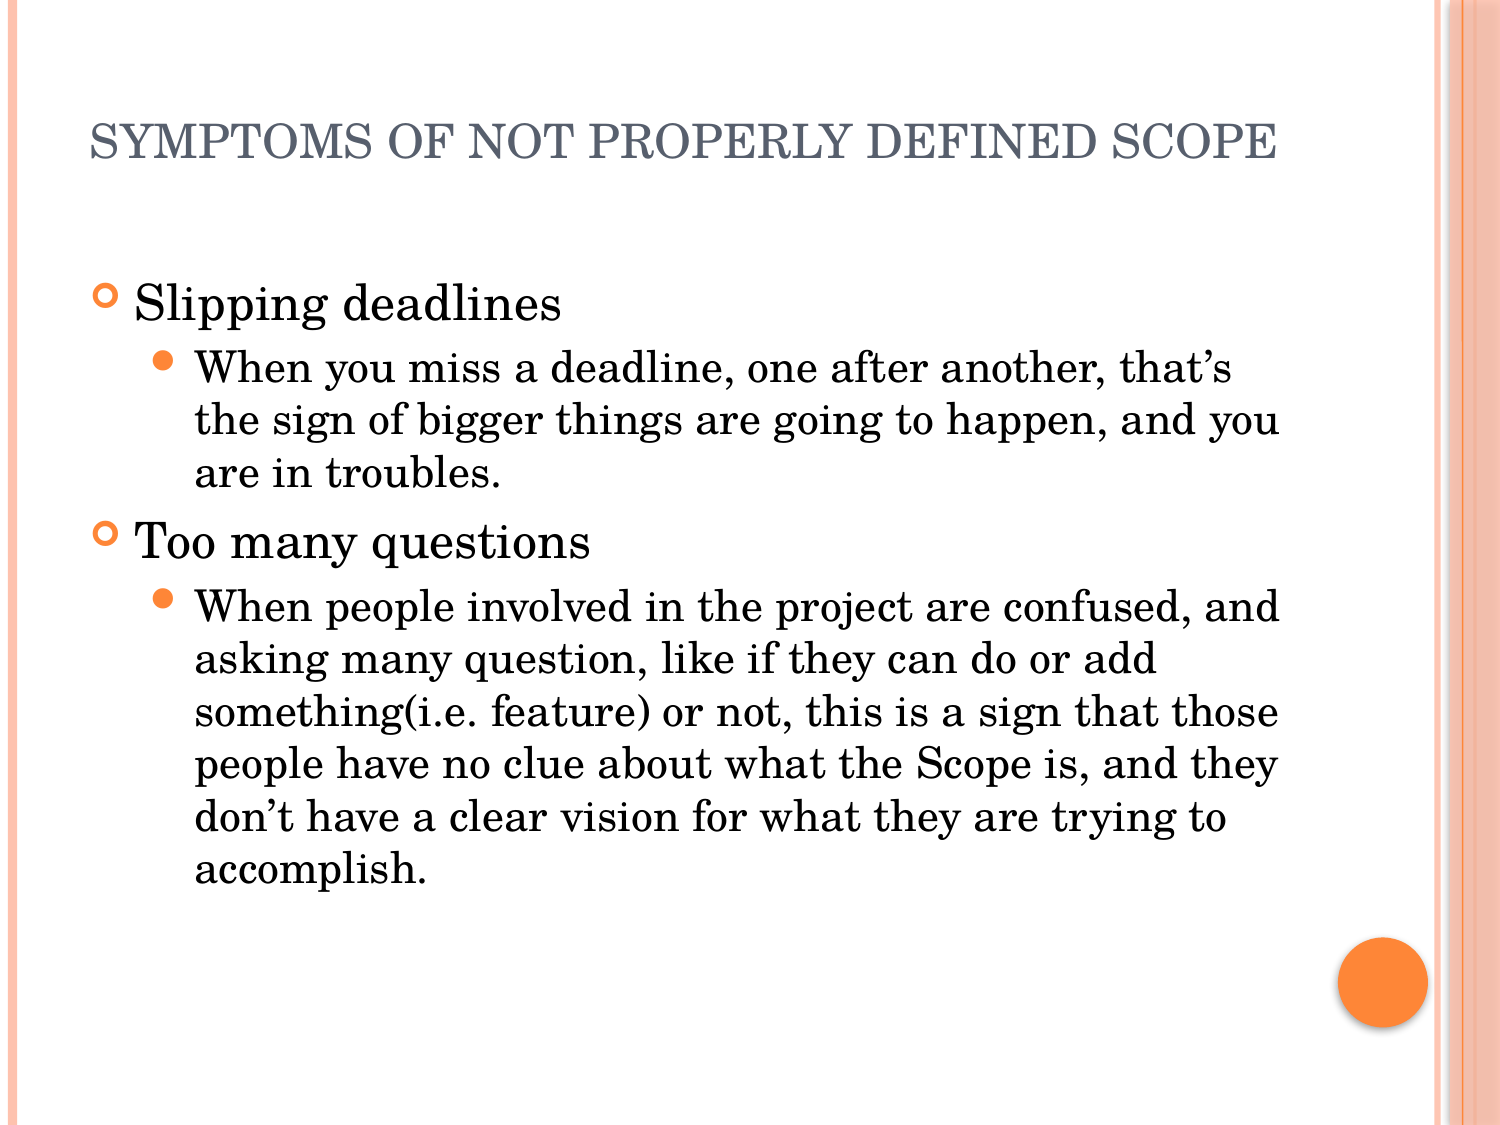

# Symptoms of not properly defined scope
Slipping deadlines
When you miss a deadline, one after another, that’s the sign of bigger things are going to happen, and you are in troubles.
Too many questions
When people involved in the project are confused, and asking many question, like if they can do or add something(i.e. feature) or not, this is a sign that those people have no clue about what the Scope is, and they don’t have a clear vision for what they are trying to accomplish.